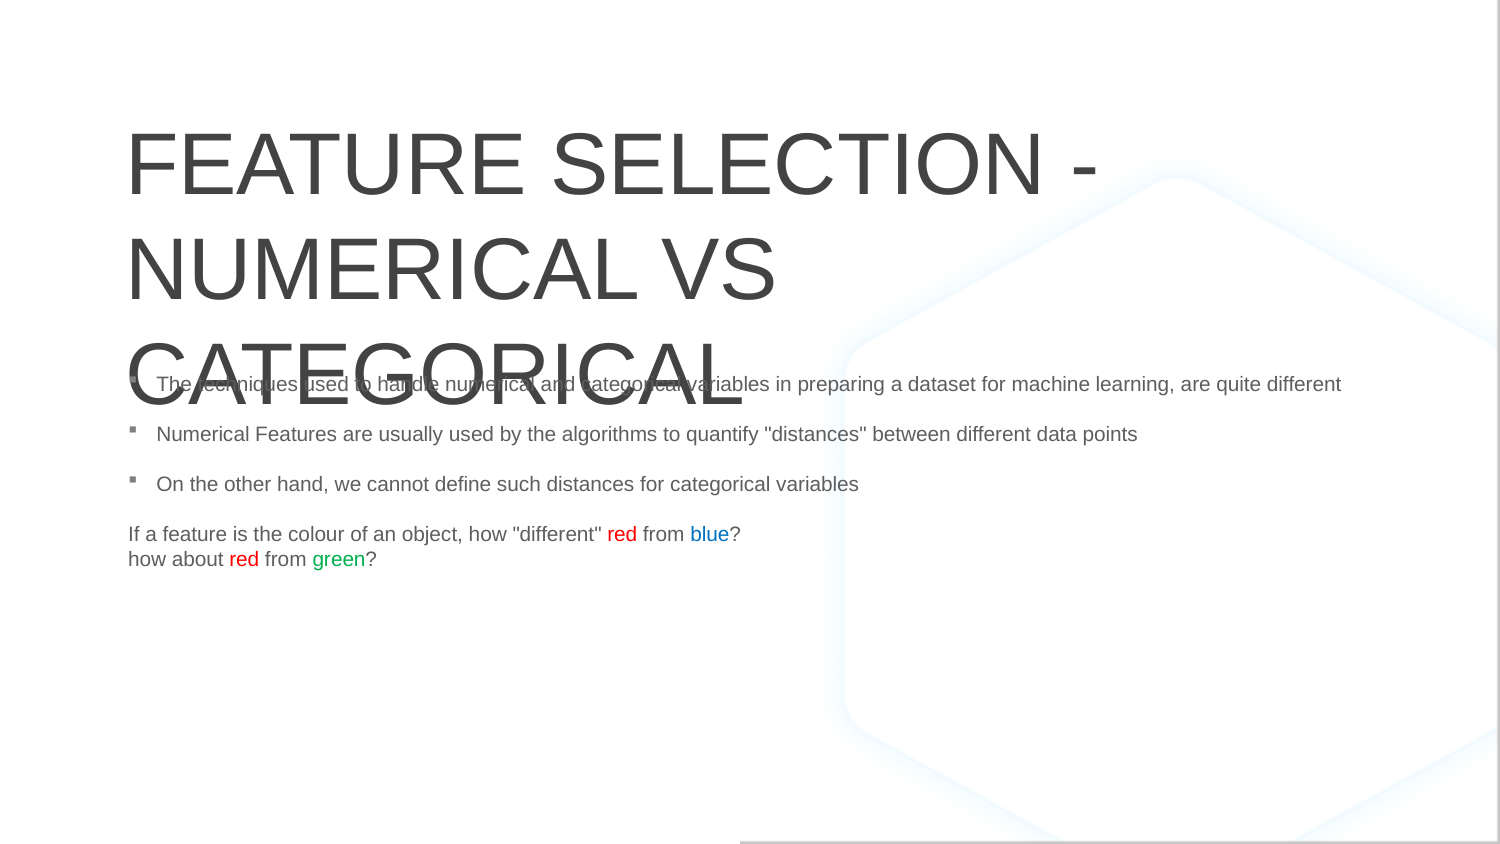

# FEATURE SELECTION - NUMERICAL VS CATEGORICAL
The techniques used to handle numerical and categorical variables in preparing a dataset for machine learning, are quite different

Numerical Features are usually used by the algorithms to quantify "distances" between different data points

On the other hand, we cannot define such distances for categorical variables

If a feature is the colour of an object, how "different" red from blue?
how about red from green?